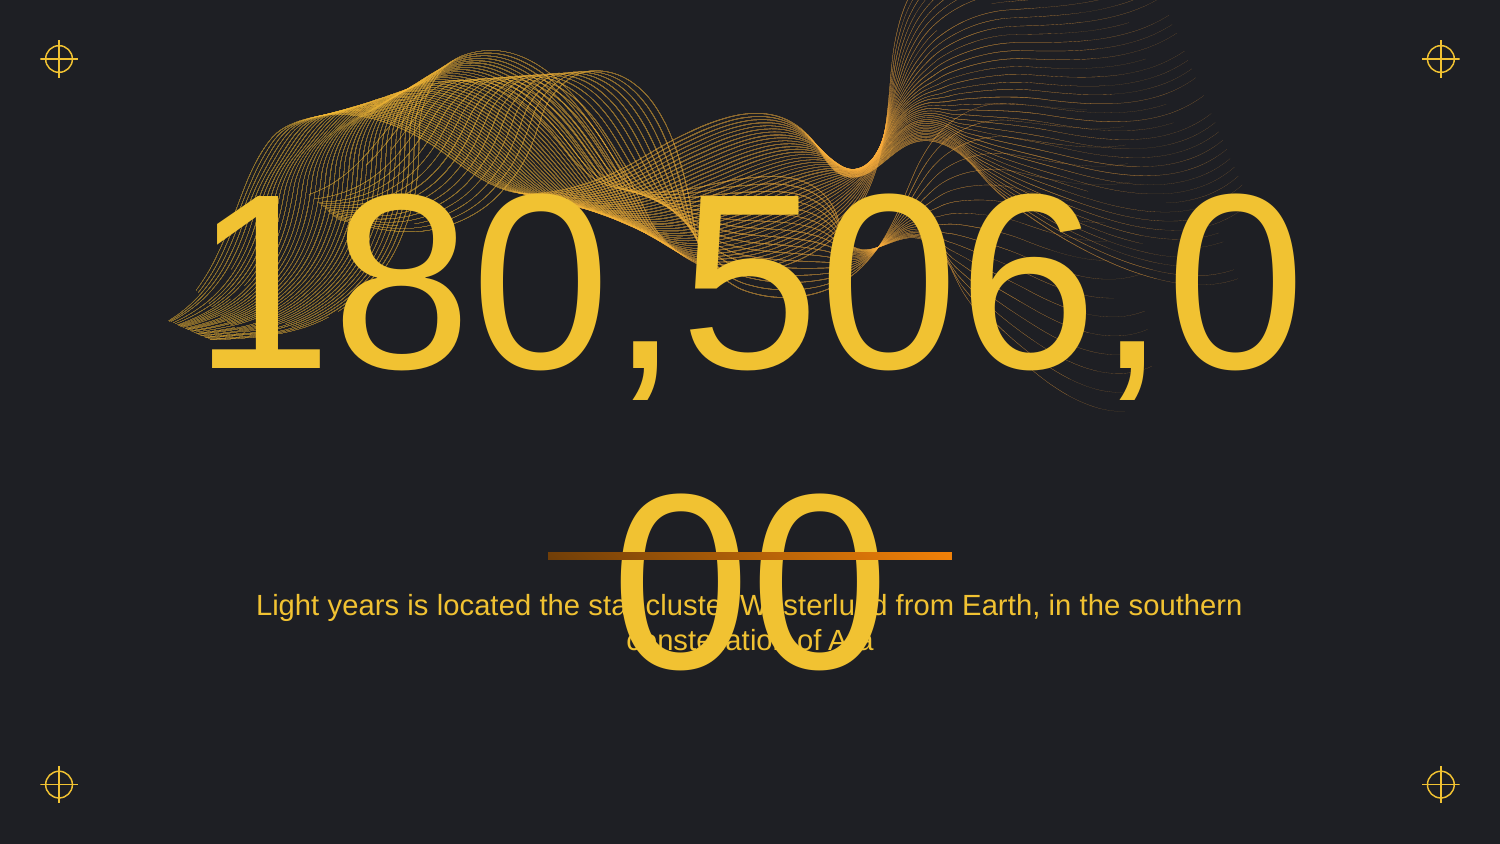

# 180,506,000

Light years is located the star cluster Westerlund from Earth, in the southern constellation of Ara